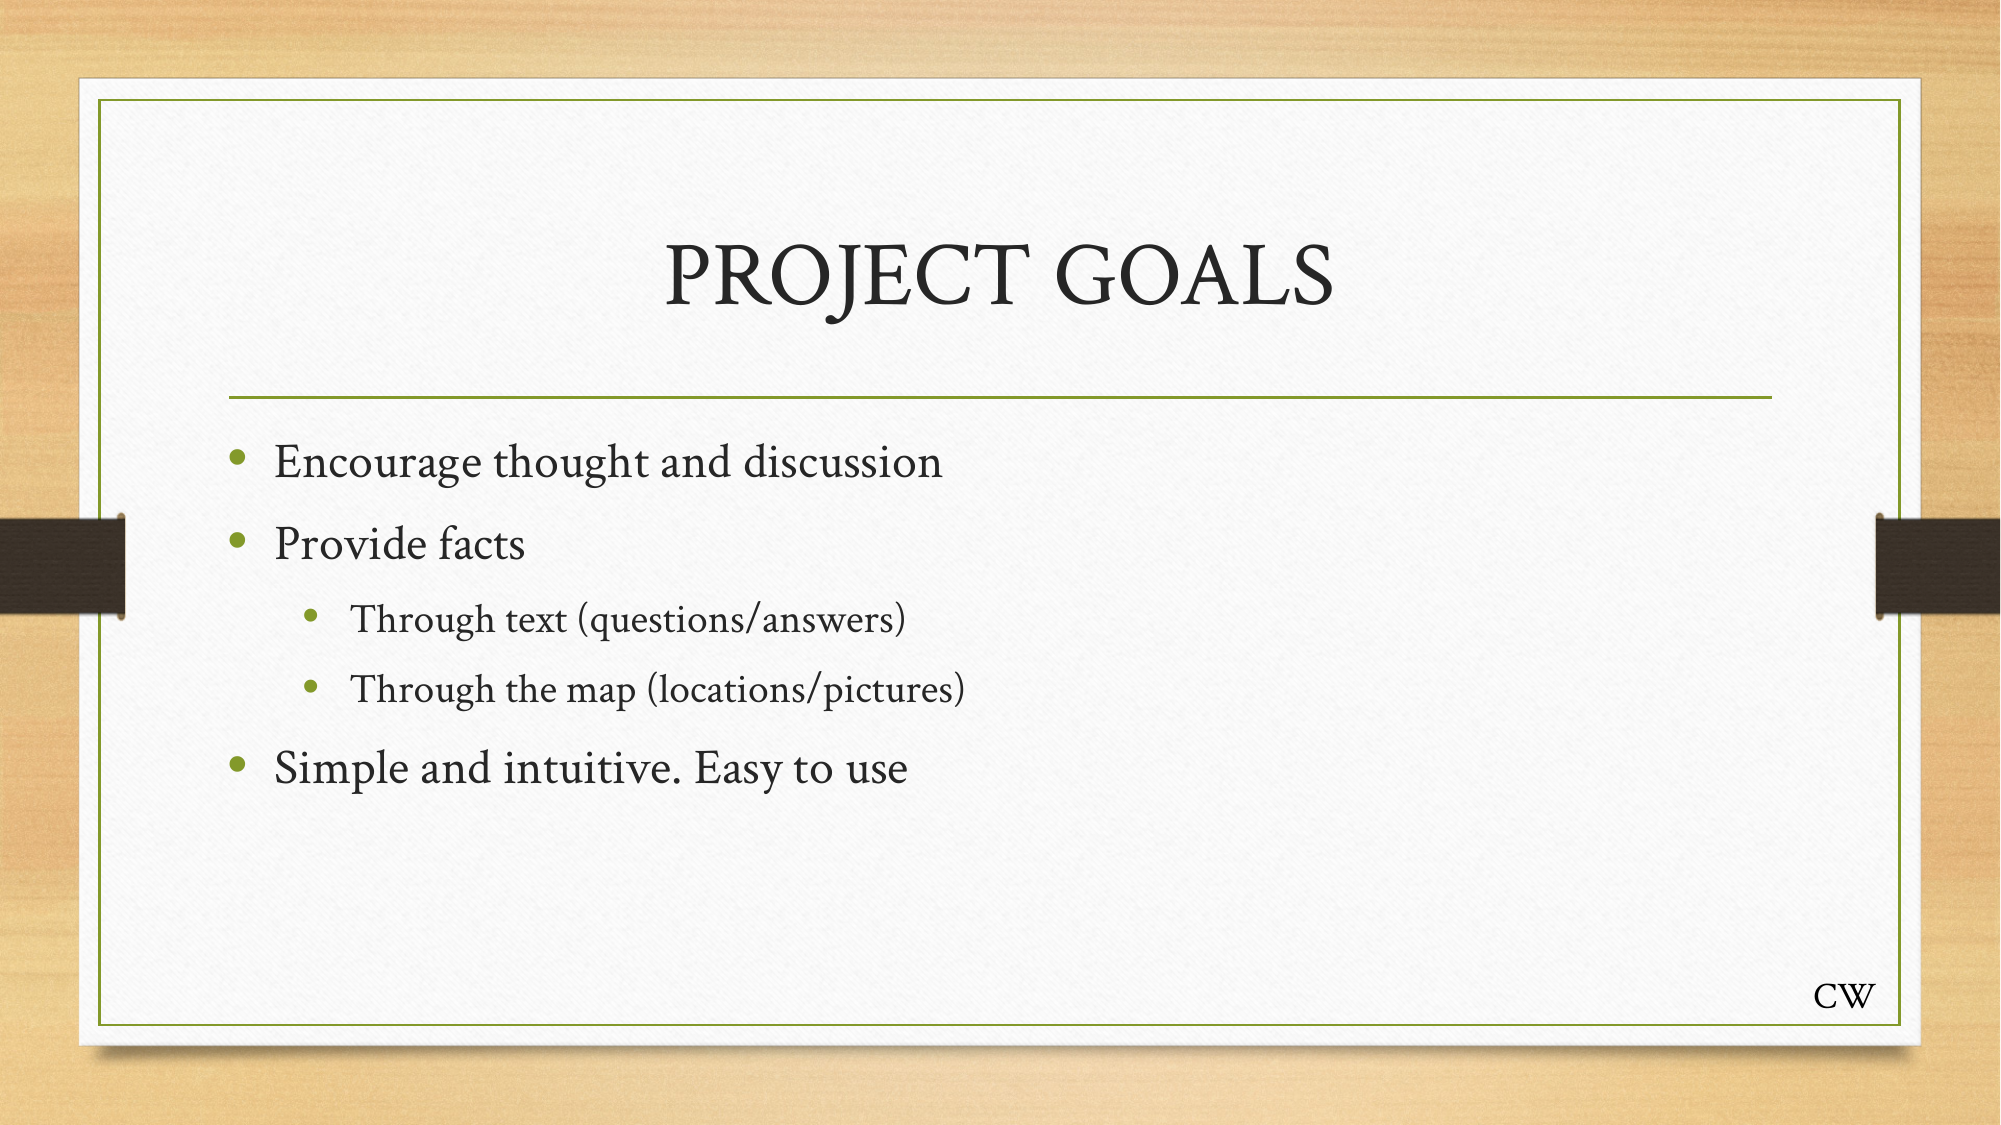

# PROJECT GOALS
Encourage thought and discussion
Provide facts
Through text (questions/answers)
Through the map (locations/pictures)
Simple and intuitive. Easy to use
CW